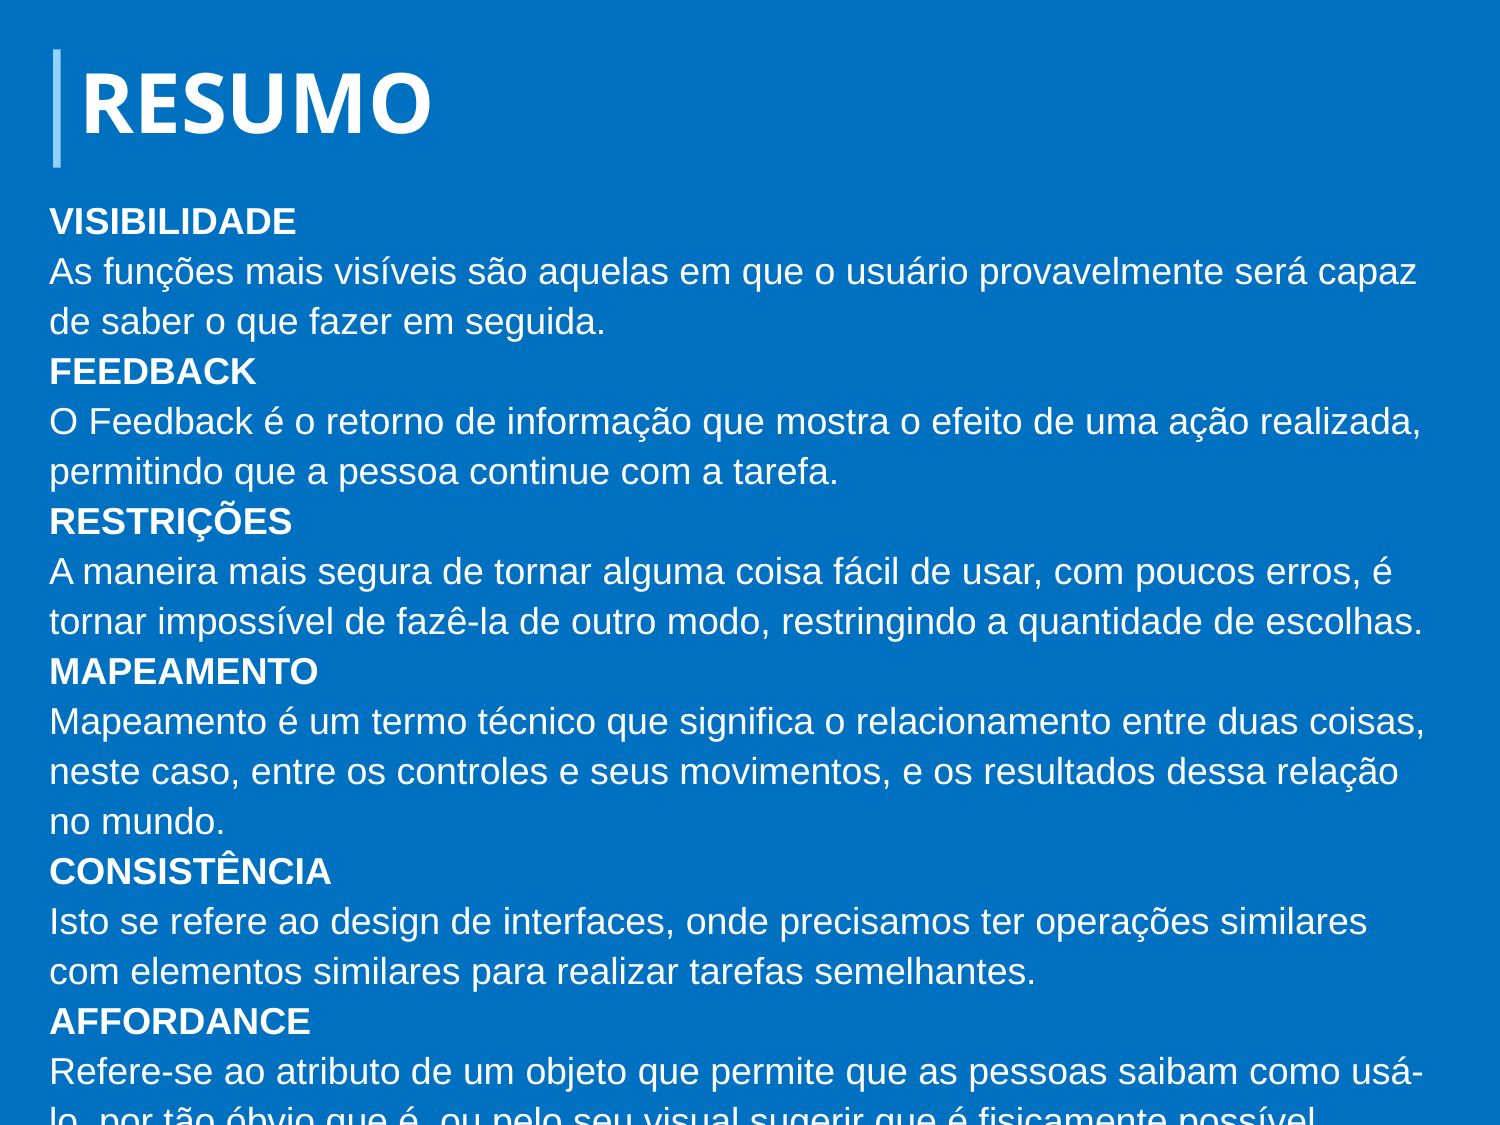

RESUMO

VISIBILIDADE
As funções mais visíveis são aquelas em que o usuário provavelmente será capaz de saber o que fazer em seguida.
FEEDBACK
O Feedback é o retorno de informação que mostra o efeito de uma ação realizada, permitindo que a pessoa continue com a tarefa.
RESTRIÇÕES
A maneira mais segura de tornar alguma coisa fácil de usar, com poucos erros, é tornar impossível de fazê-la de outro modo, restringindo a quantidade de escolhas.
MAPEAMENTO
Mapeamento é um termo técnico que significa o relacionamento entre duas coisas, neste caso, entre os controles e seus movimentos, e os resultados dessa relação no mundo.
CONSISTÊNCIA
Isto se refere ao design de interfaces, onde precisamos ter operações similares com elementos similares para realizar tarefas semelhantes.
AFFORDANCE
Refere-se ao atributo de um objeto que permite que as pessoas saibam como usá-lo, por tão óbvio que é, ou pelo seu visual sugerir que é fisicamente possível.